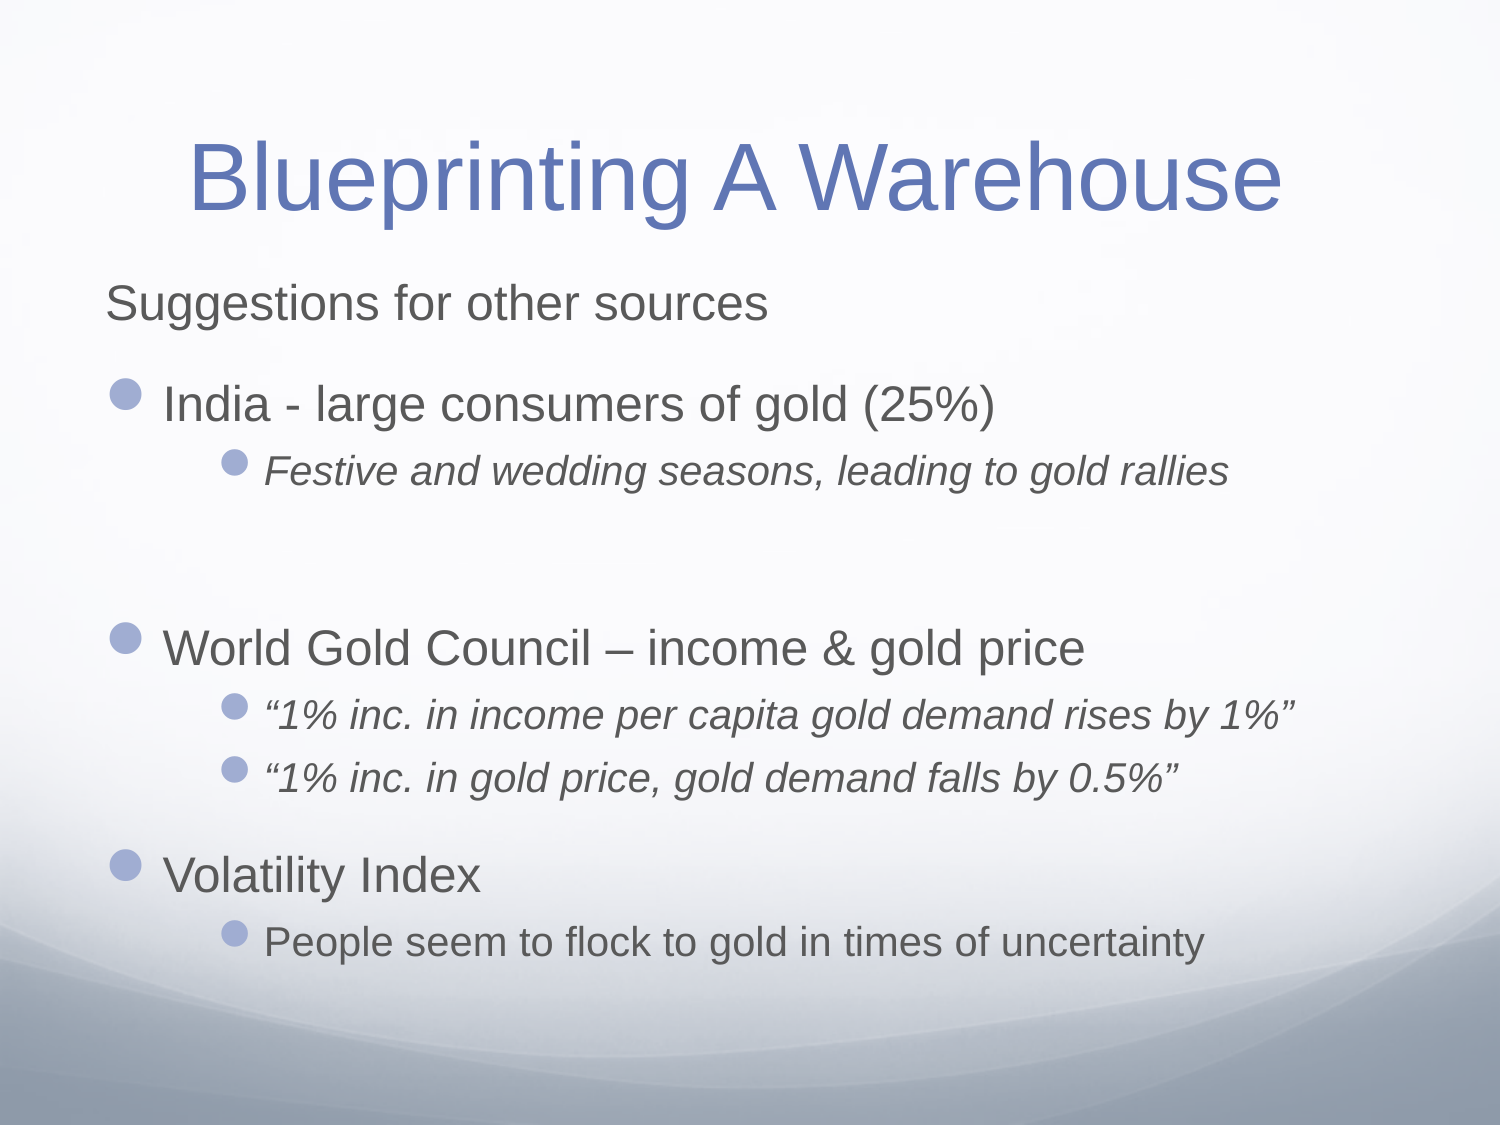

# Blueprinting A Warehouse
Suggestions for other sources
India - large consumers of gold (25%)
Festive and wedding seasons, leading to gold rallies

World Gold Council – income & gold price
“1% inc. in income per capita gold demand rises by 1%”
“1% inc. in gold price, gold demand falls by 0.5%”
Volatility Index
People seem to flock to gold in times of uncertainty